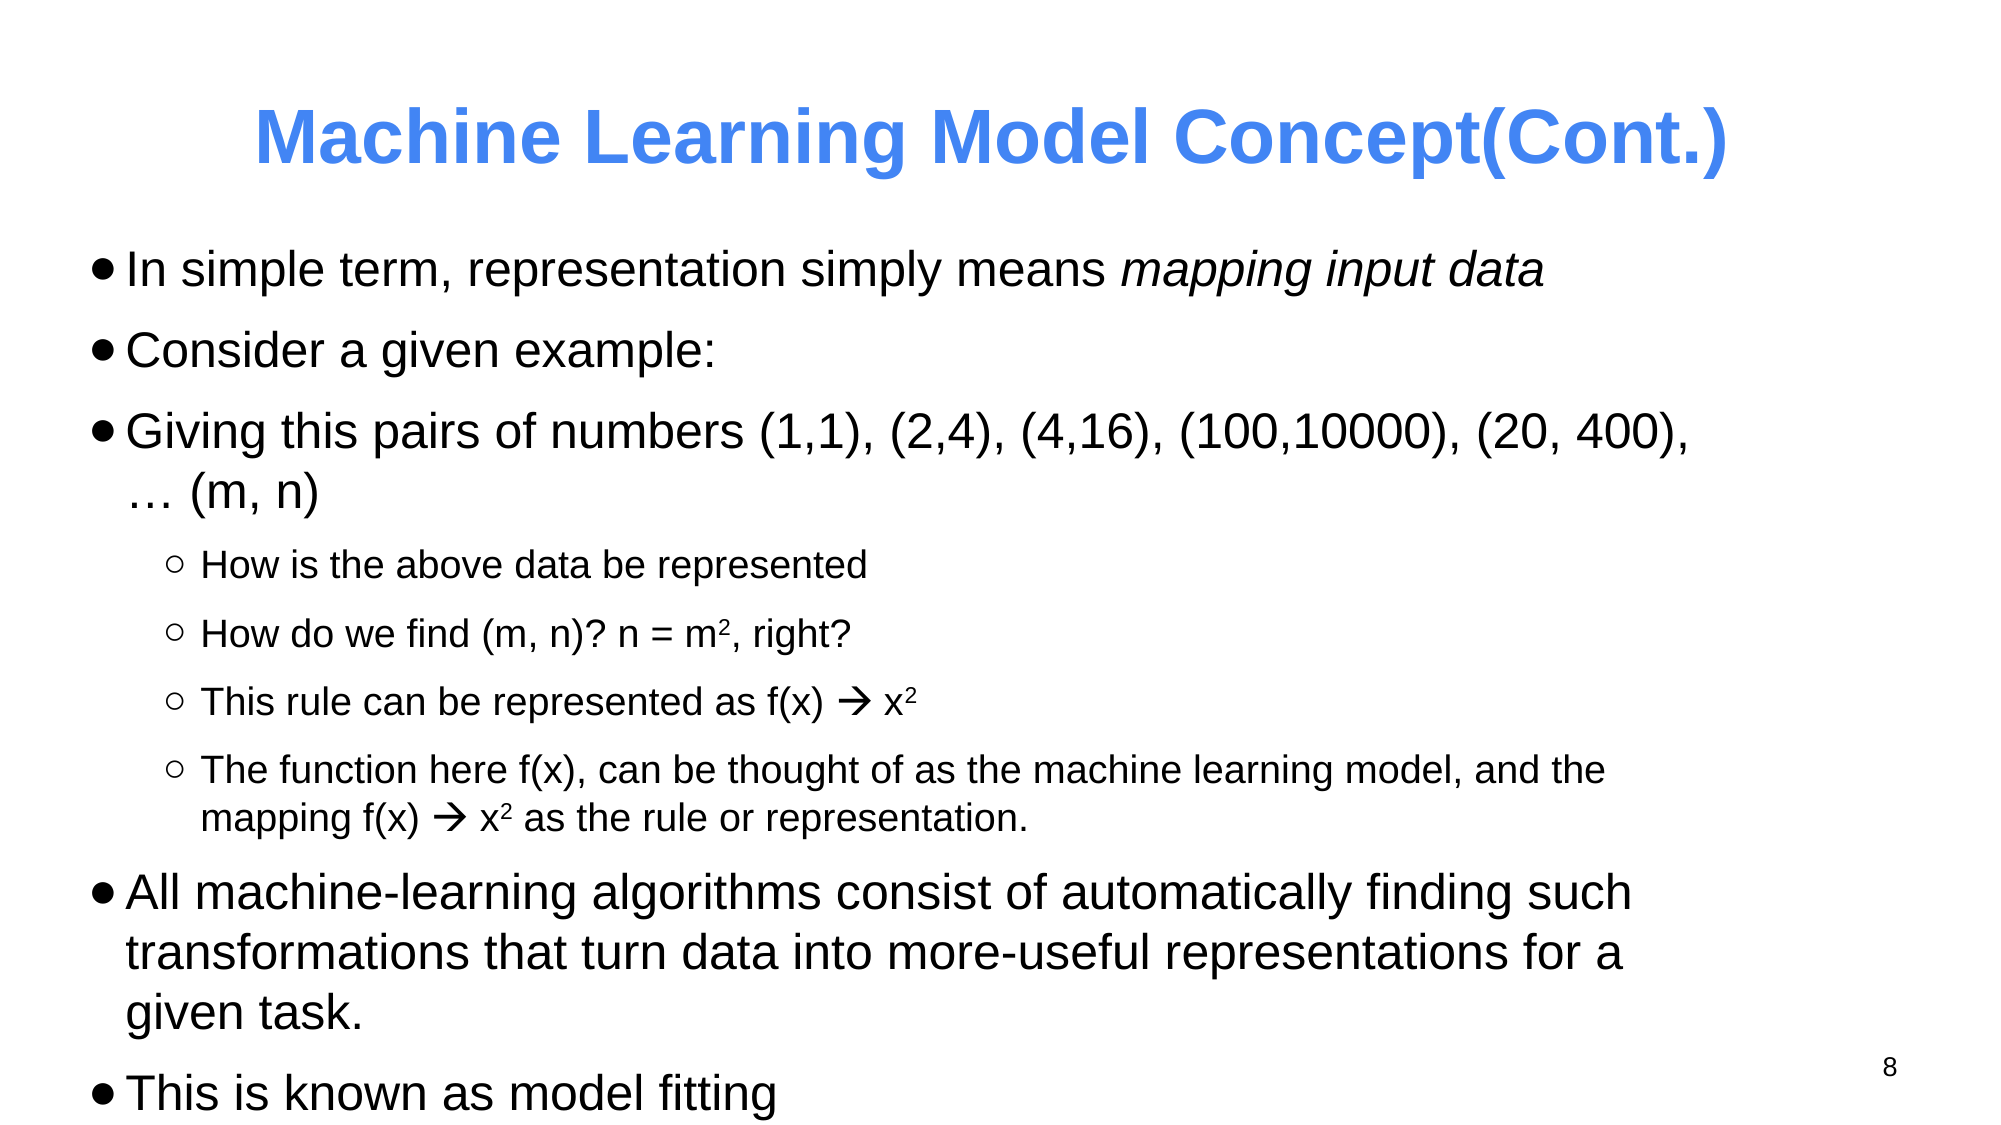

Machine Learning Model Concept(Cont.)
In simple term, representation simply means mapping input data
Consider a given example:
Giving this pairs of numbers (1,1), (2,4), (4,16), (100,10000), (20, 400), … (m, n)
How is the above data be represented
How do we find (m, n)? n = m2, right?
This rule can be represented as f(x) 🡪 x2
The function here f(x), can be thought of as the machine learning model, and the mapping f(x) 🡪 x2 as the rule or representation.
All machine-learning algorithms consist of automatically finding such transformations that turn data into more-useful representations for a given task.
This is known as model fitting
8